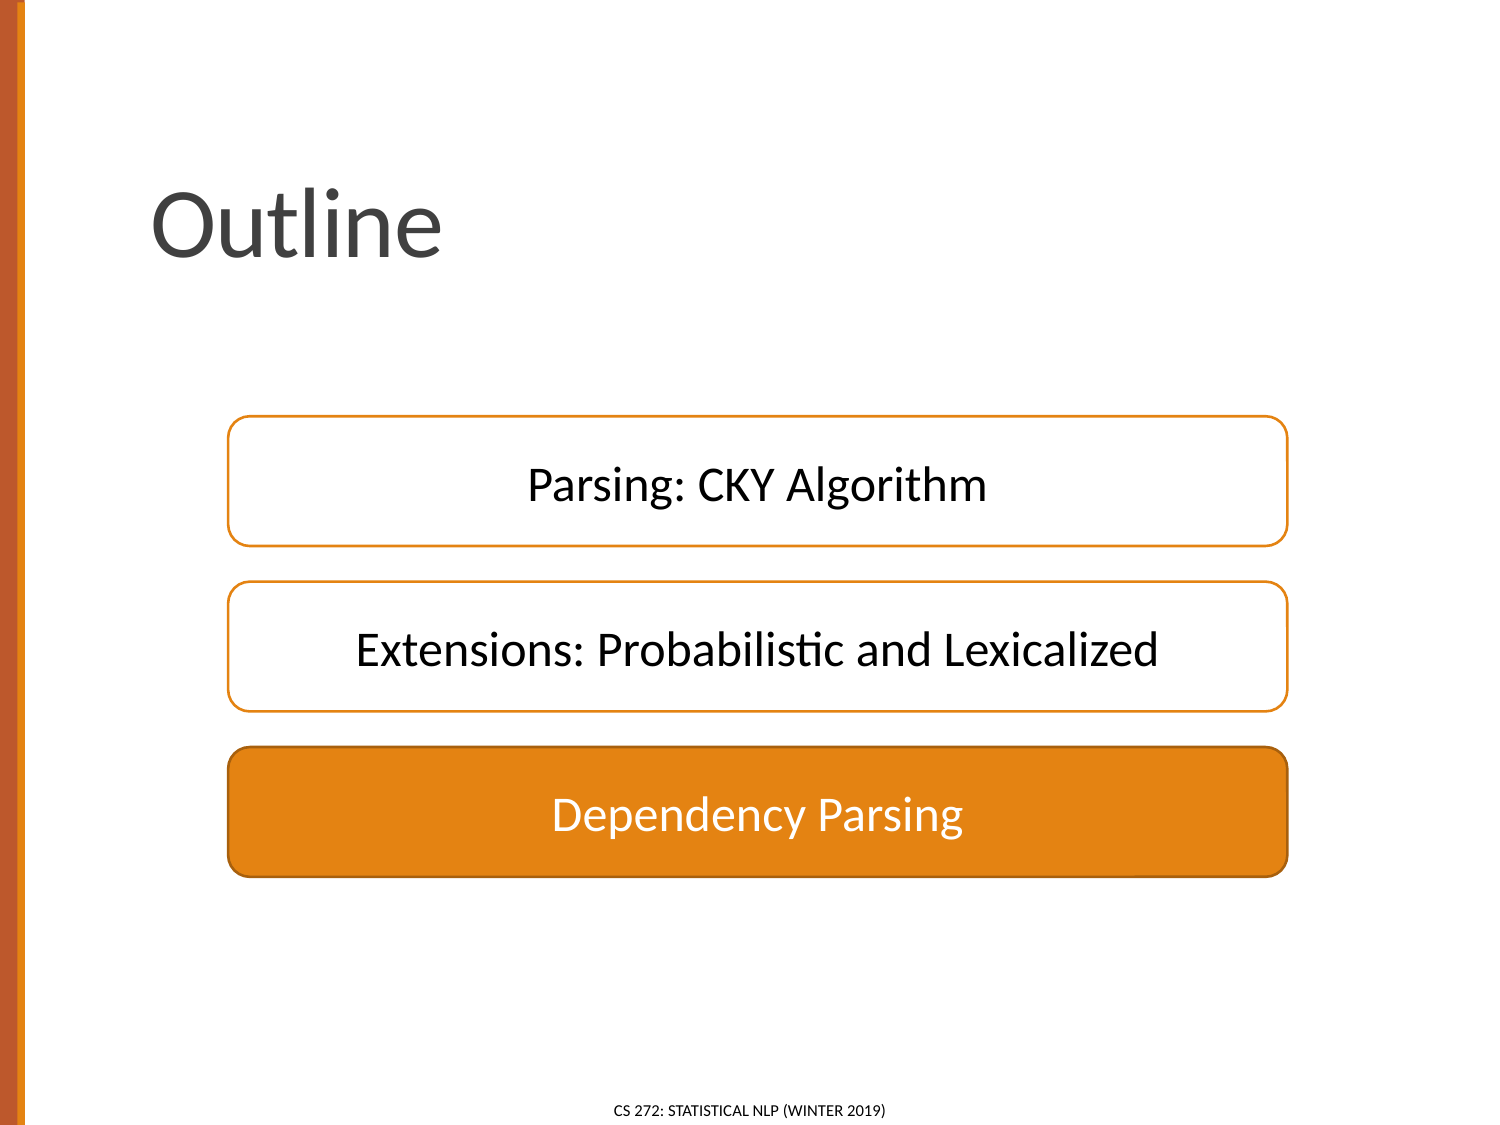

# Outline
Parsing: CKY Algorithm
Extensions: Probabilistic and Lexicalized
Dependency Parsing
67
CS 272: Statistical NLP (Winter 2019)